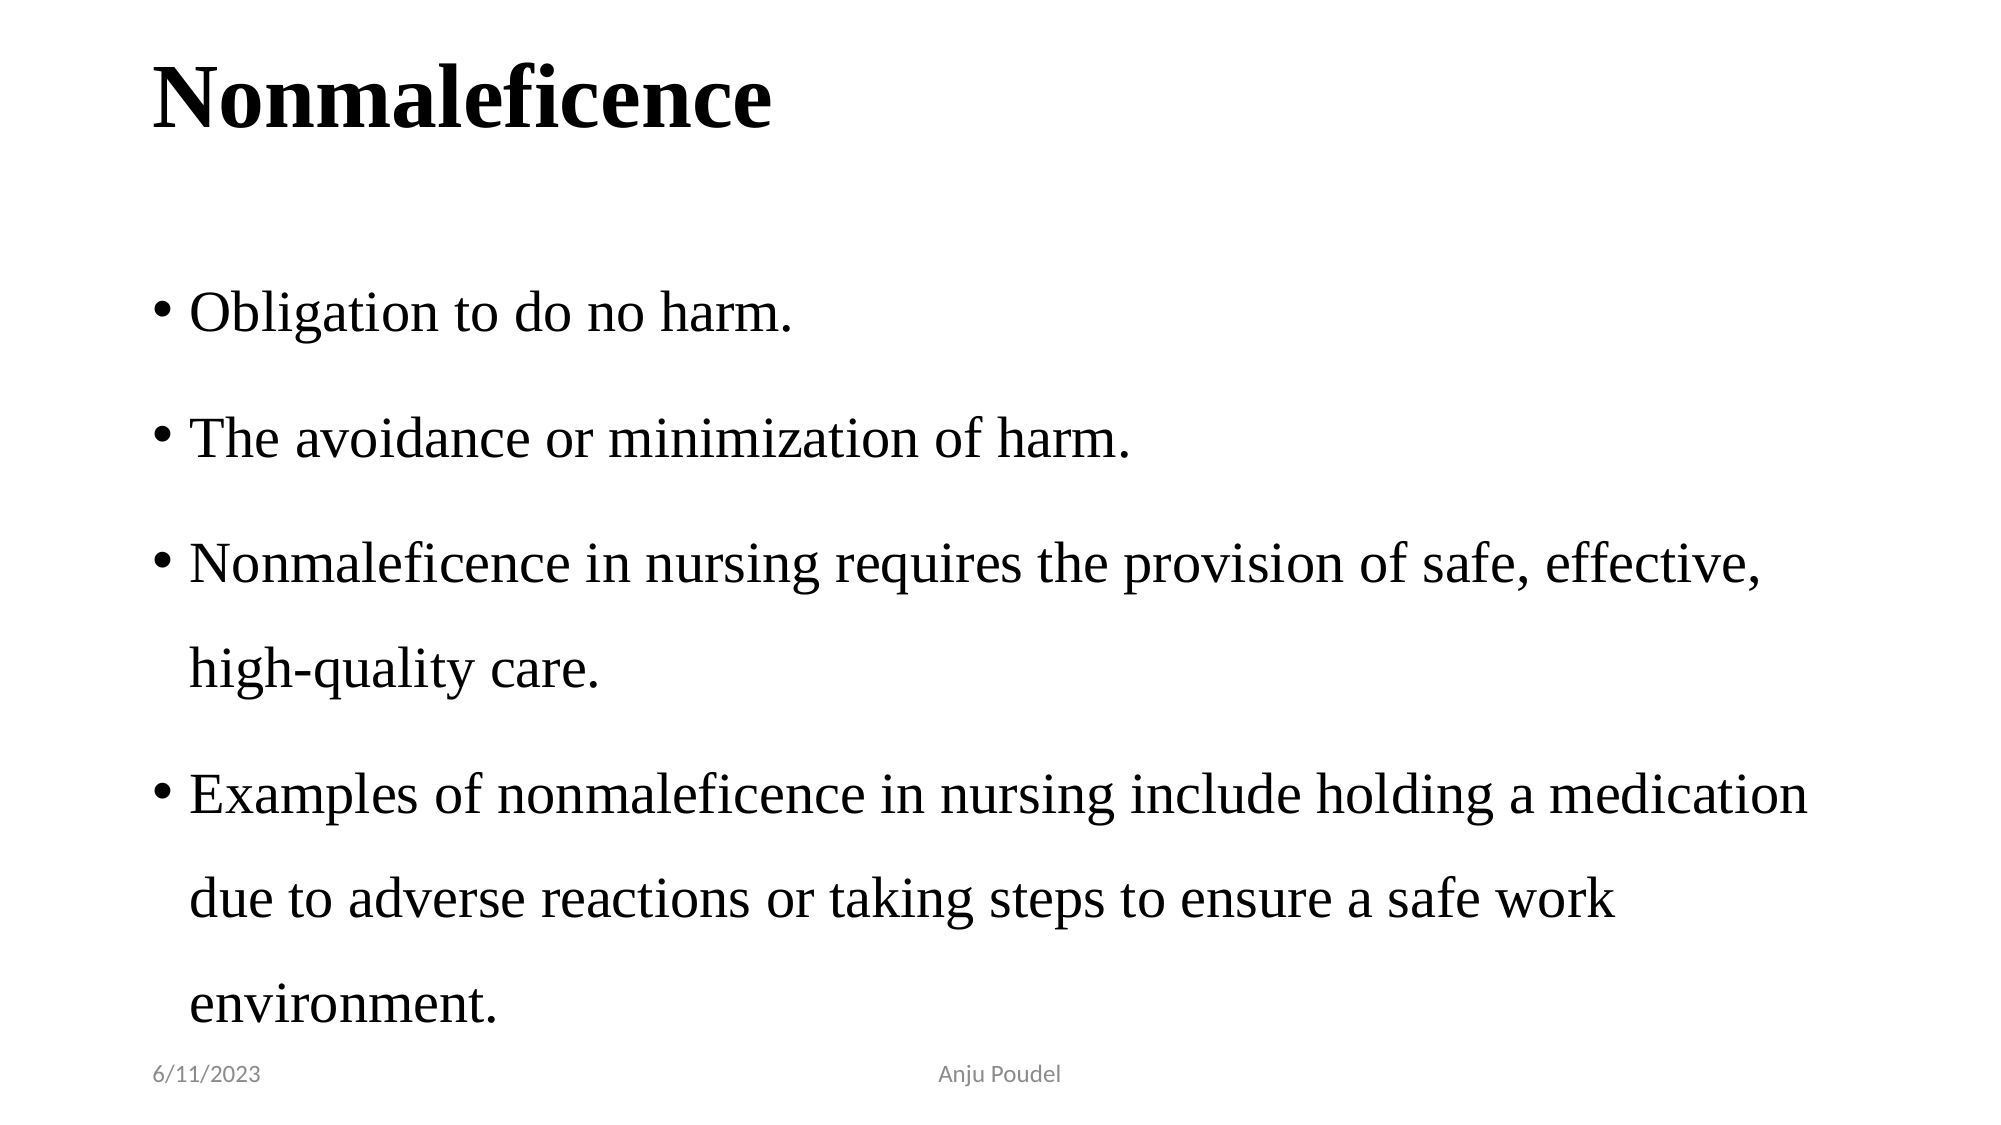

# Nonmaleficence
Obligation to do no harm.
The avoidance or minimization of harm.
Nonmaleficence in nursing requires the provision of safe, effective, high-quality care.
Examples of nonmaleficence in nursing include holding a medication due to adverse reactions or taking steps to ensure a safe work environment.
6/11/2023
Anju Poudel